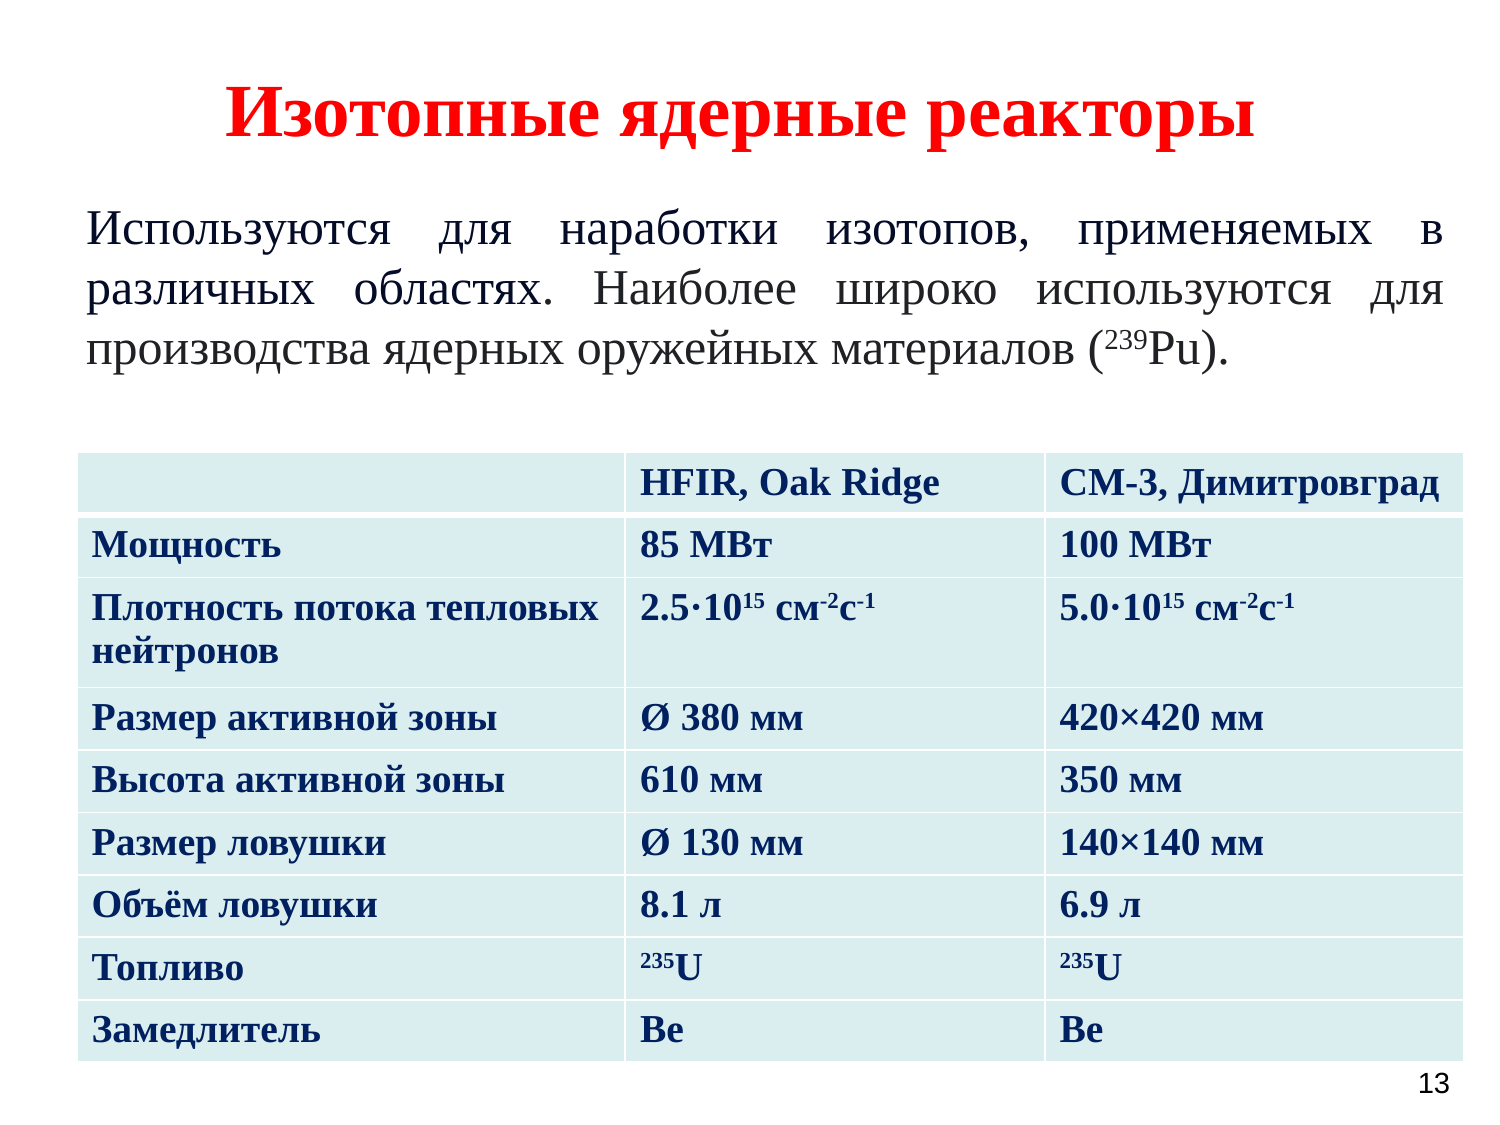

Изотопные ядерные реакторы
Используются для наработки изотопов, применяемых в различных областях. Наиболее широко используются для производства ядерных оружейных материалов (239Pu).
|  | HFIR, Oak Ridge | СМ-3, Димитровград |
| --- | --- | --- |
| Мощность | 85 МВт | 100 МВт |
| Плотность потока тепловых нейтронов | 2.5·1015 см-2с-1 | 5.0·1015 см-2с-1 |
| Размер активной зоны | Ø 380 мм | 420×420 мм |
| Высота активной зоны | 610 мм | 350 мм |
| Размер ловушки | Ø 130 мм | 140×140 мм |
| Объём ловушки | 8.1 л | 6.9 л |
| Топливо | 235U | 235U |
| Замедлитель | Be | Be |
13